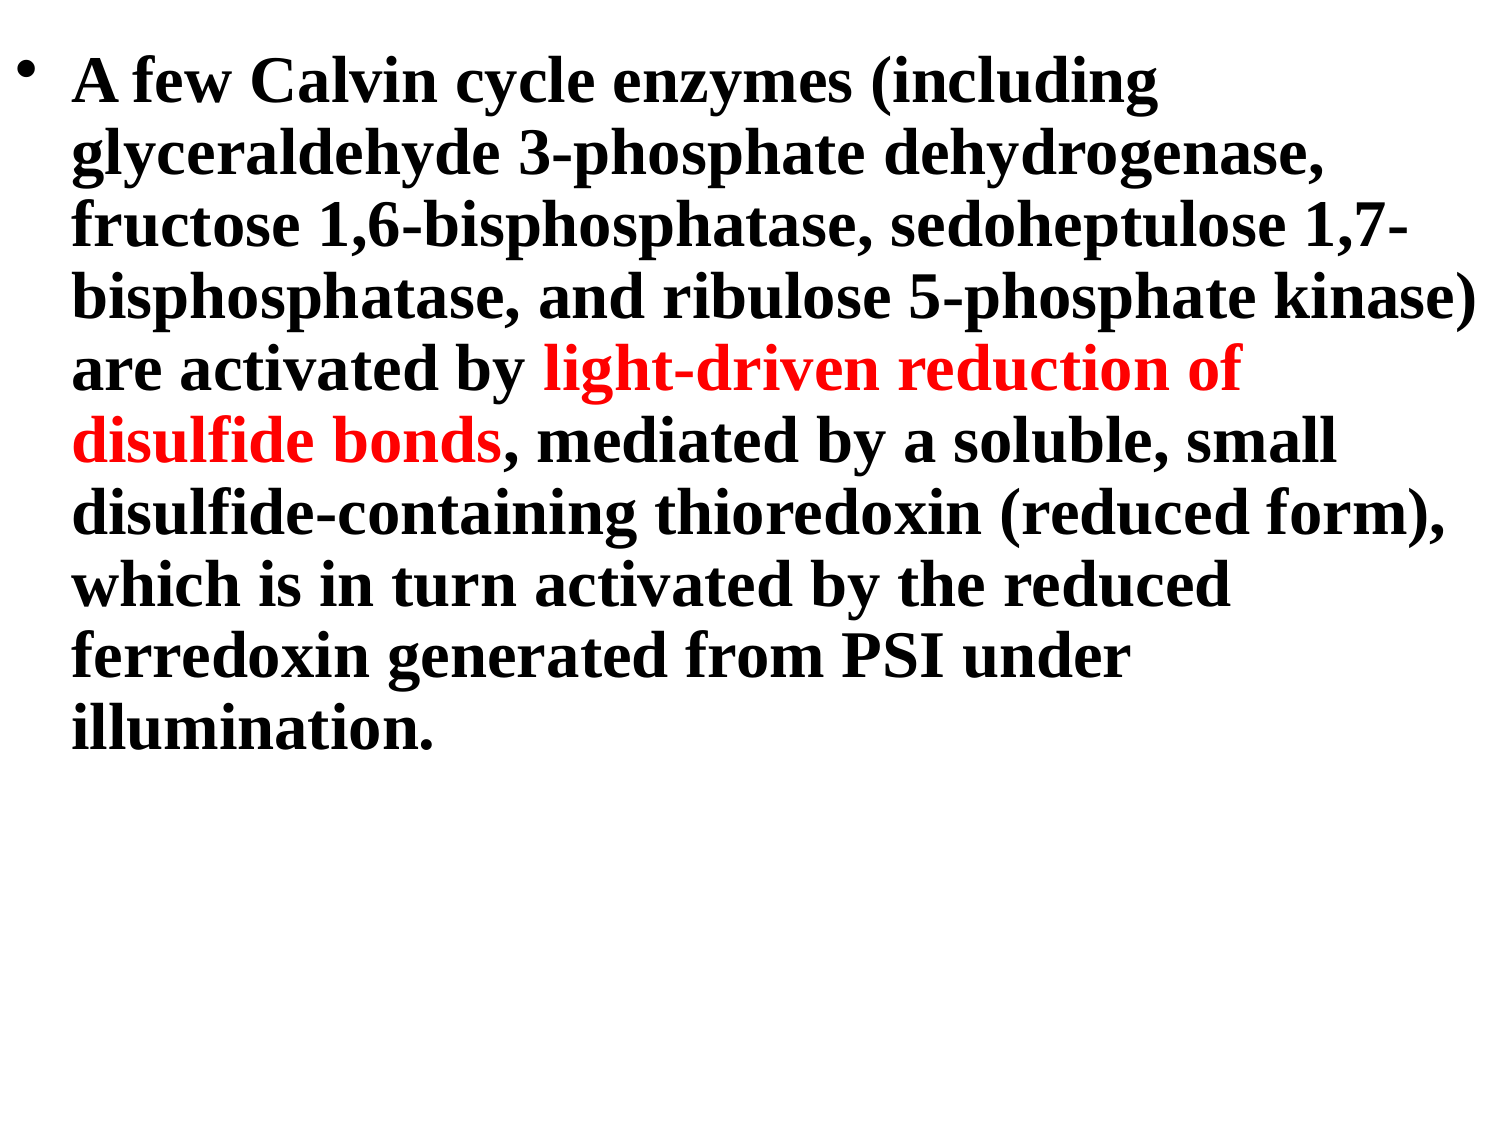

A few Calvin cycle enzymes (including glyceraldehyde 3-phosphate dehydrogenase, fructose 1,6-bisphosphatase, sedoheptulose 1,7-bisphosphatase, and ribulose 5-phosphate kinase) are activated by light-driven reduction of disulfide bonds, mediated by a soluble, small disulfide-containing thioredoxin (reduced form), which is in turn activated by the reduced ferredoxin generated from PSI under illumination.